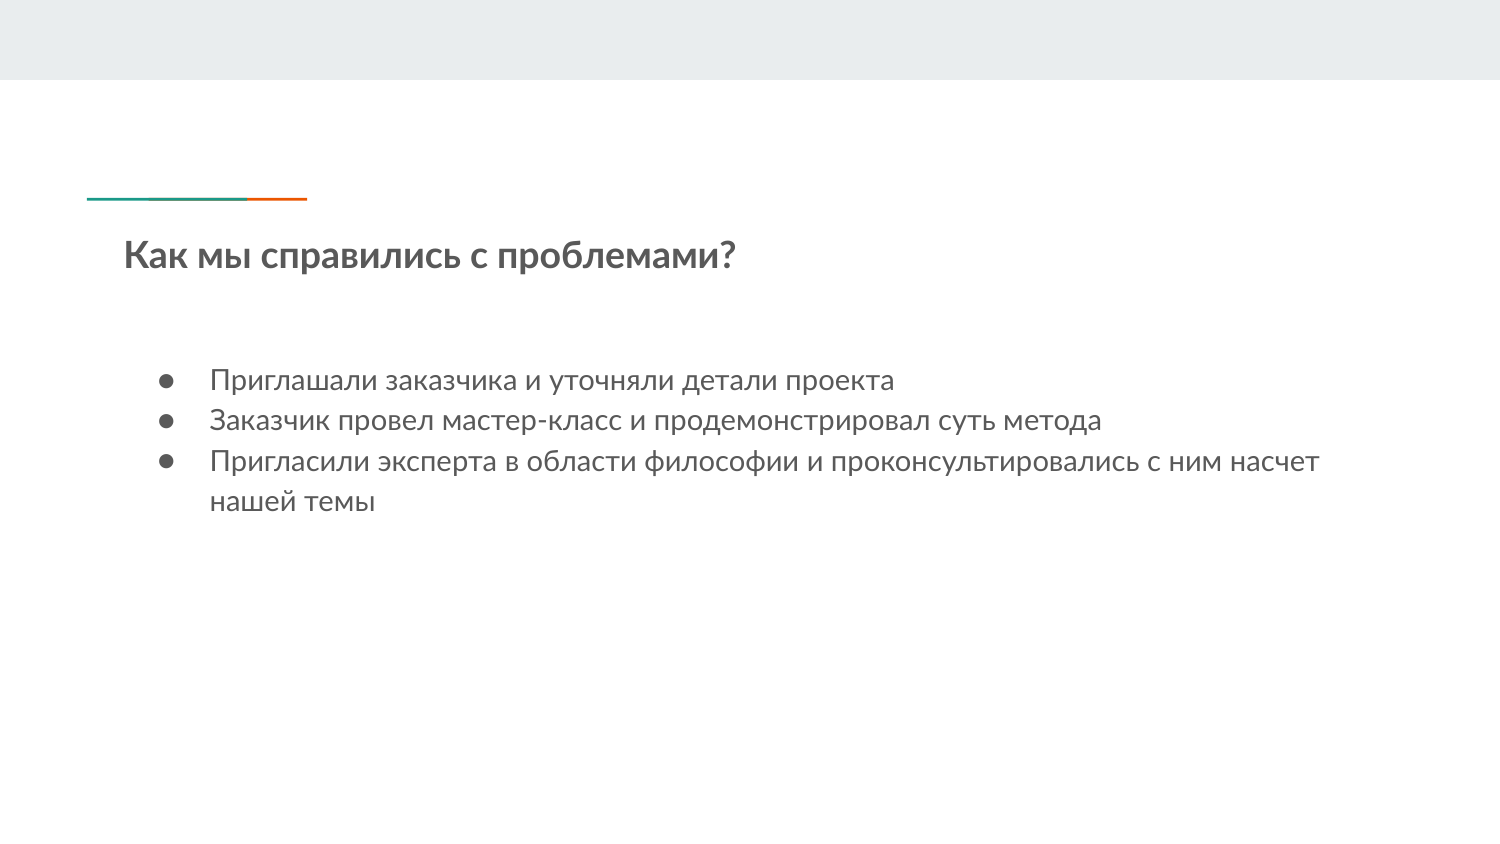

# Как мы справились с проблемами?
Приглашали заказчика и уточняли детали проекта
Заказчик провел мастер-класс и продемонстрировал суть метода
Пригласили эксперта в области философии и проконсультировались с ним насчет нашей темы